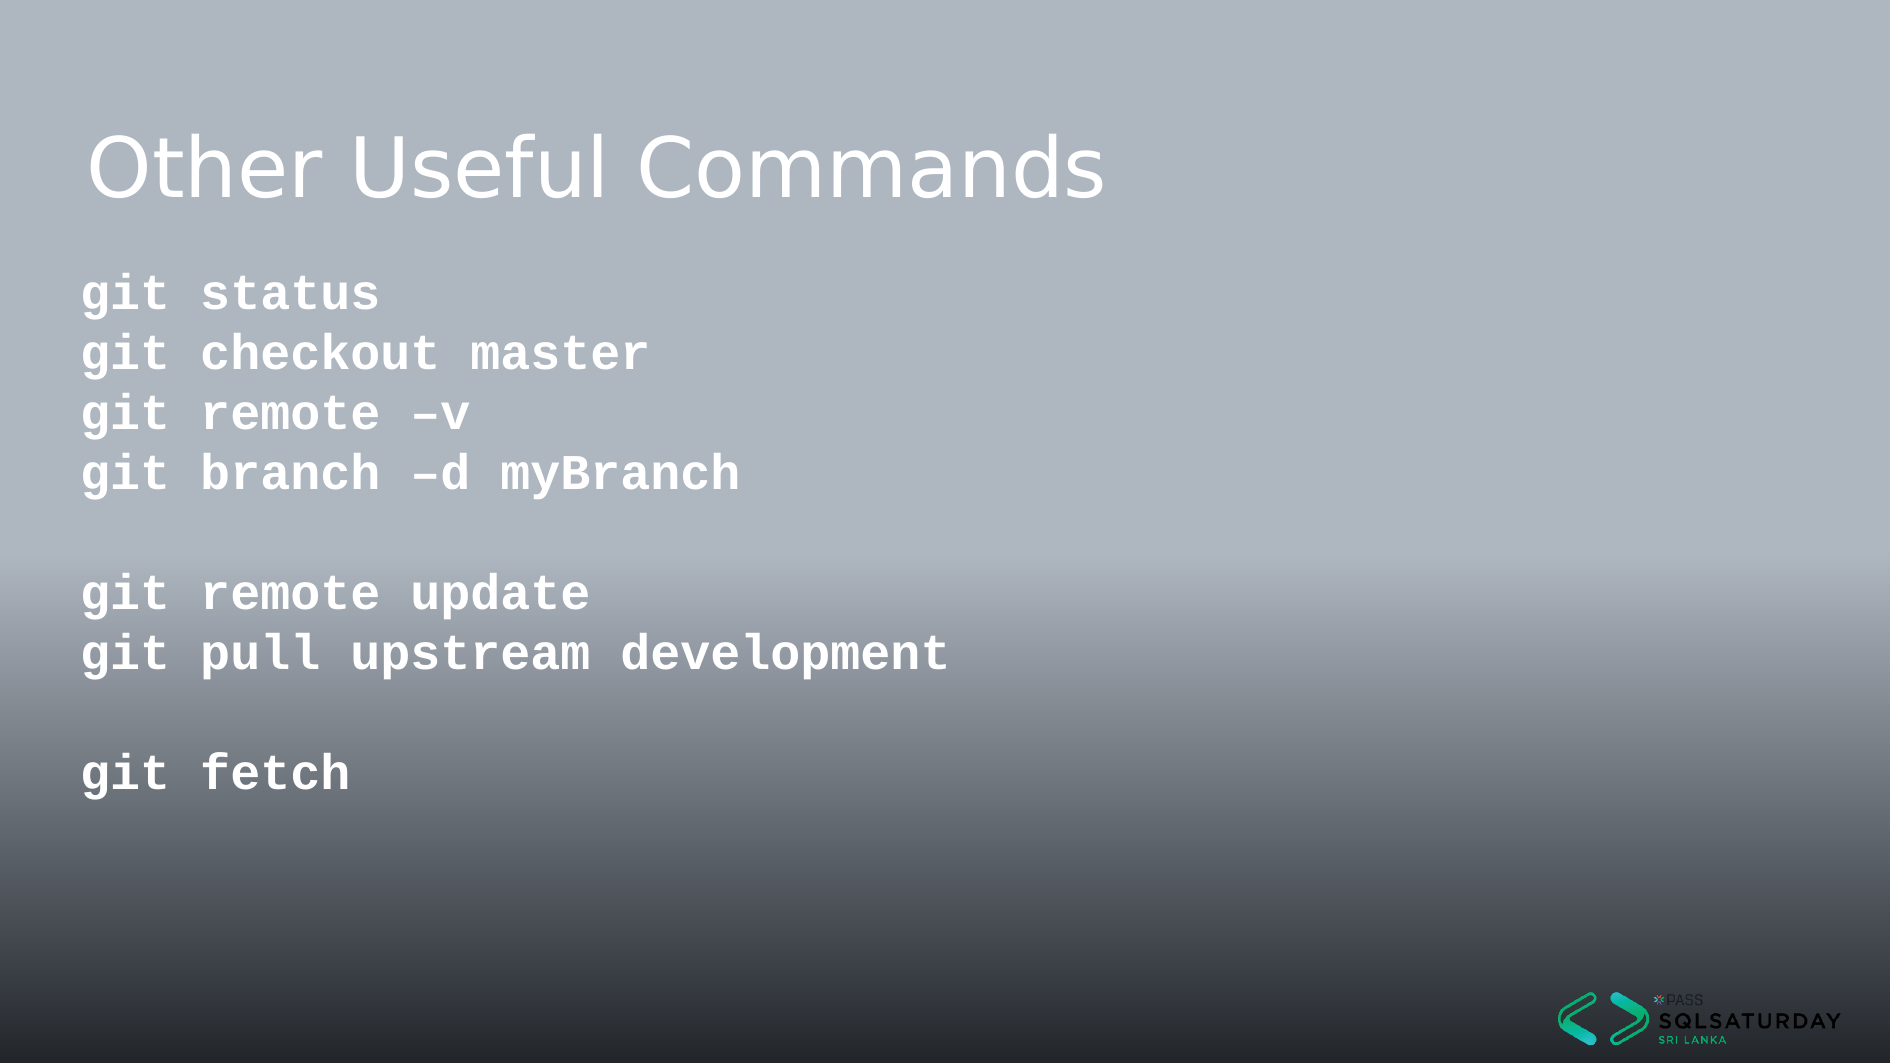

Other Useful Commands
git status
git checkout master
git remote –v
git branch –d myBranch

git remote update
git pull upstream development

git fetch